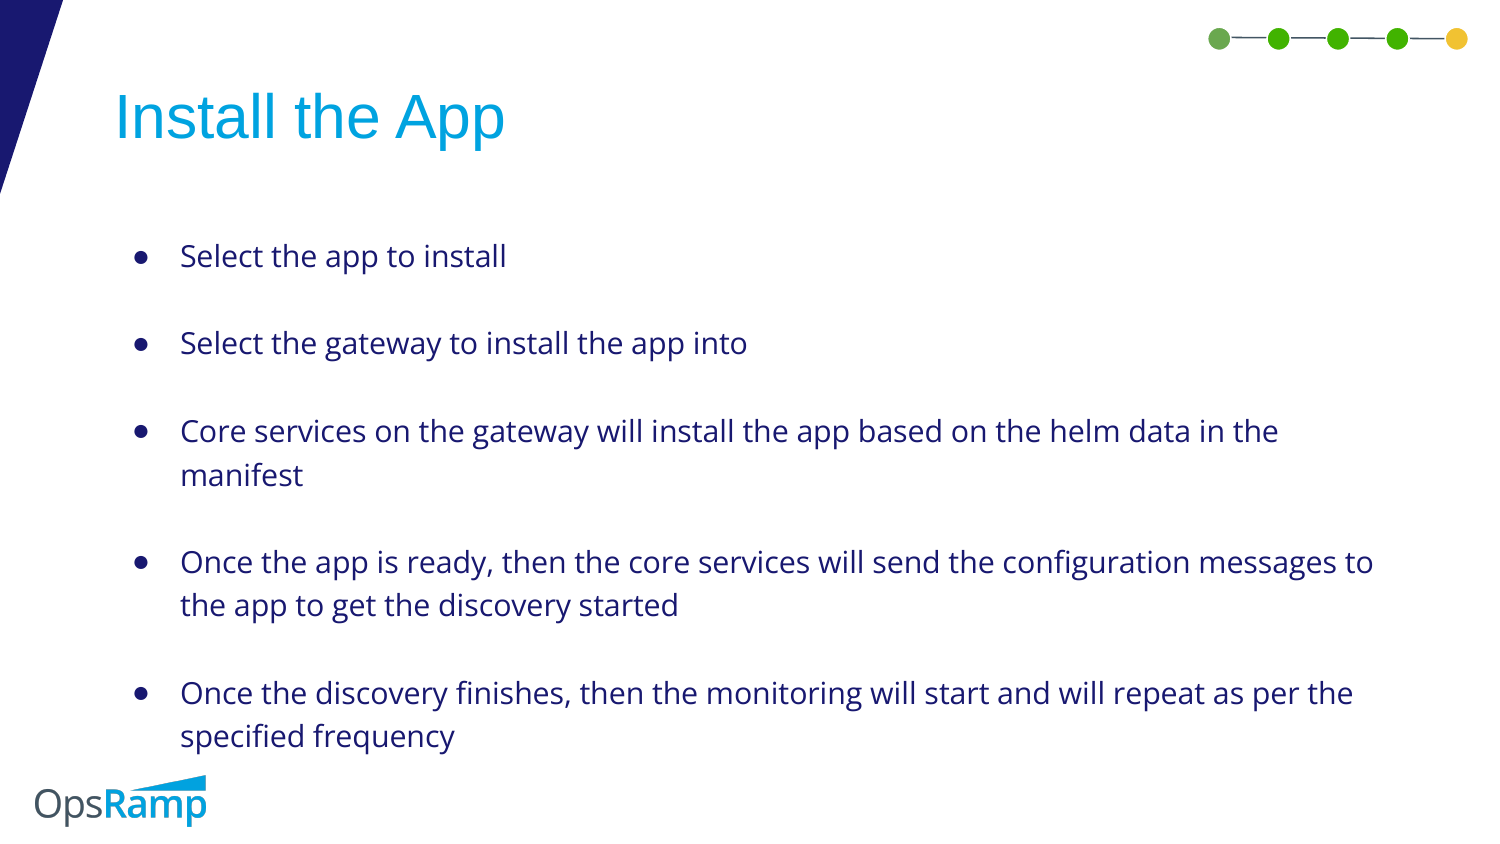

# Install the App

Select the app to install

Select the gateway to install the app into

Core services on the gateway will install the app based on the helm data in the manifest

Once the app is ready, then the core services will send the configuration messages to the app to get the discovery started

Once the discovery finishes, then the monitoring will start and will repeat as per the specified frequency